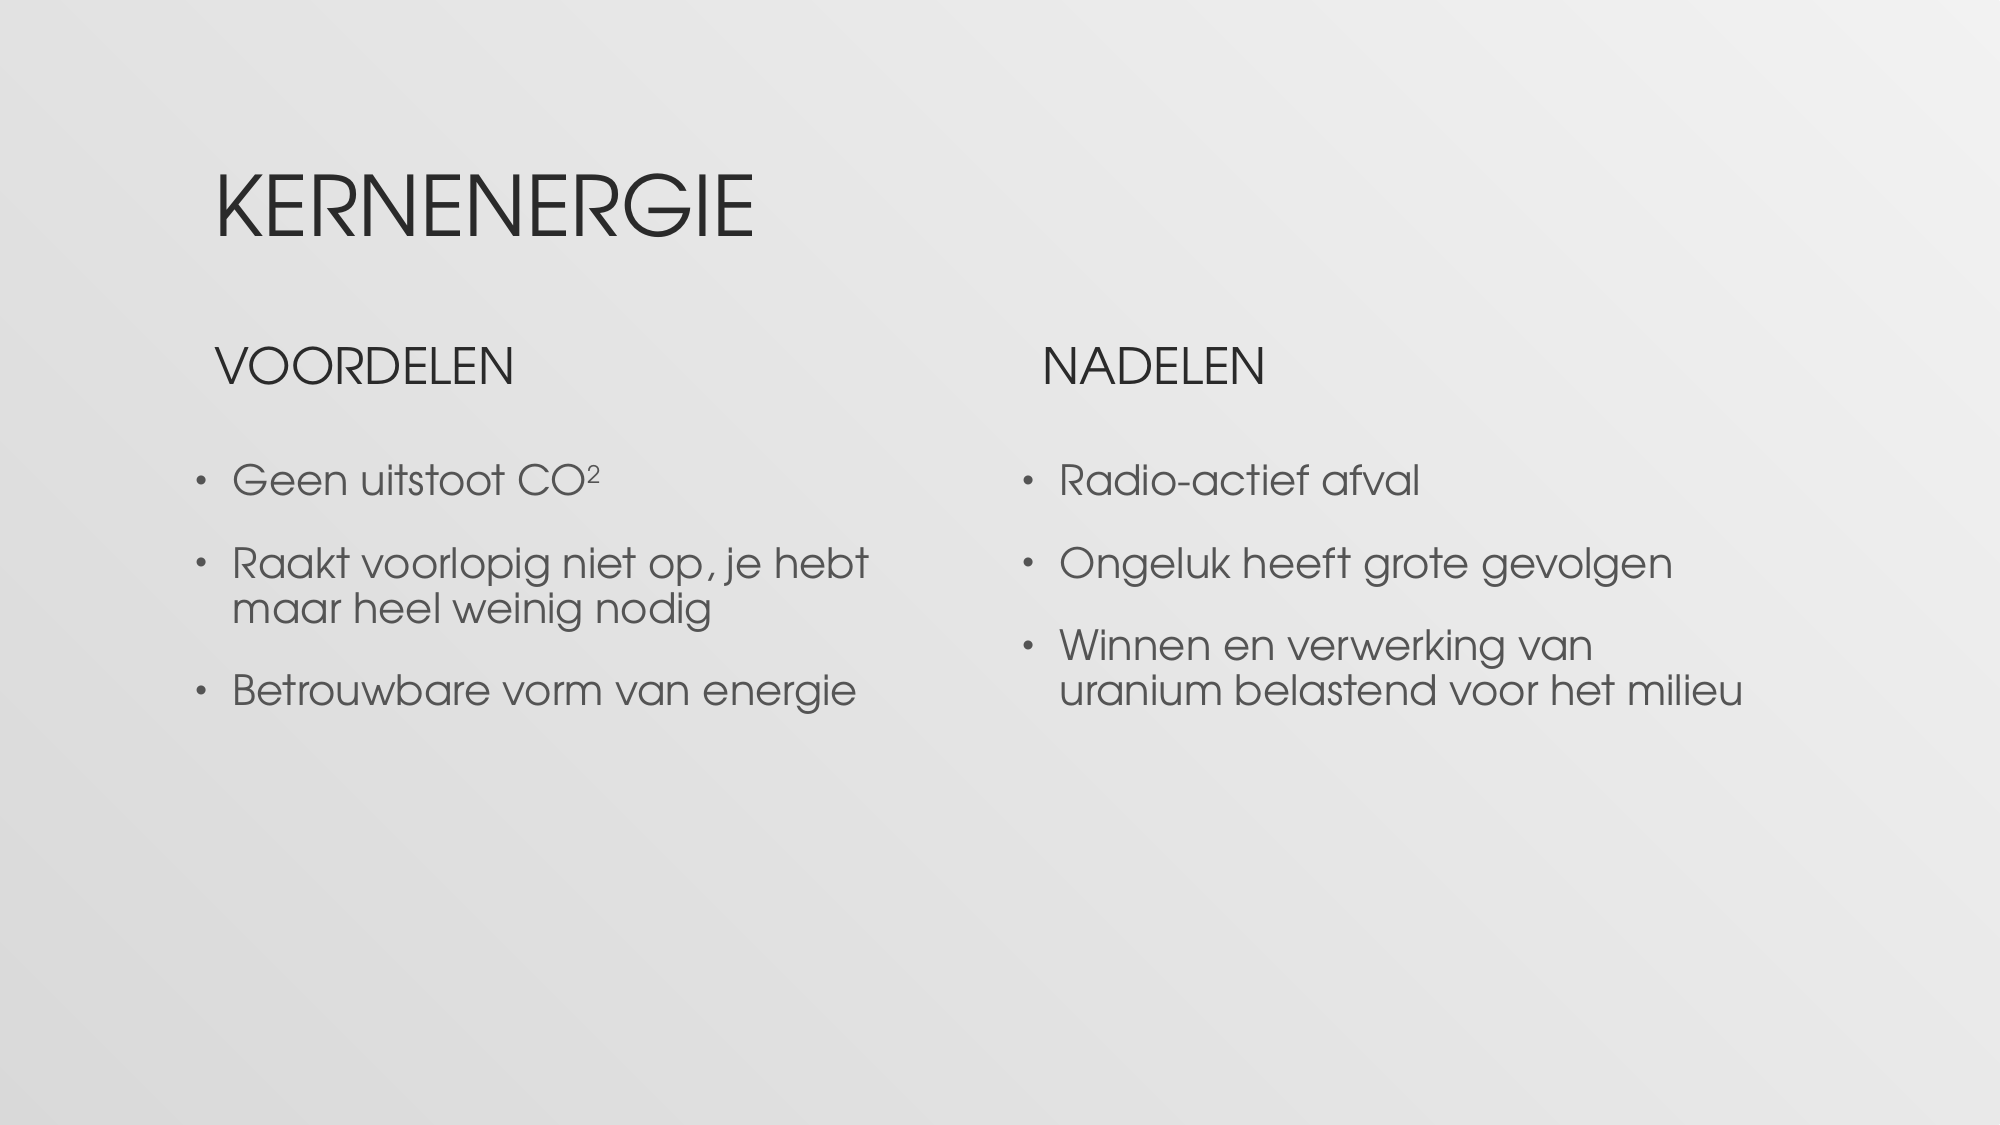

# kernenergie
voorDELEN
naDELEN
Geen uitstoot CO2
Raakt voorlopig niet op, je hebt maar heel weinig nodig
Betrouwbare vorm van energie

Radio-actief afval
Ongeluk heeft grote gevolgen
Winnen en verwerking van uranium belastend voor het milieu